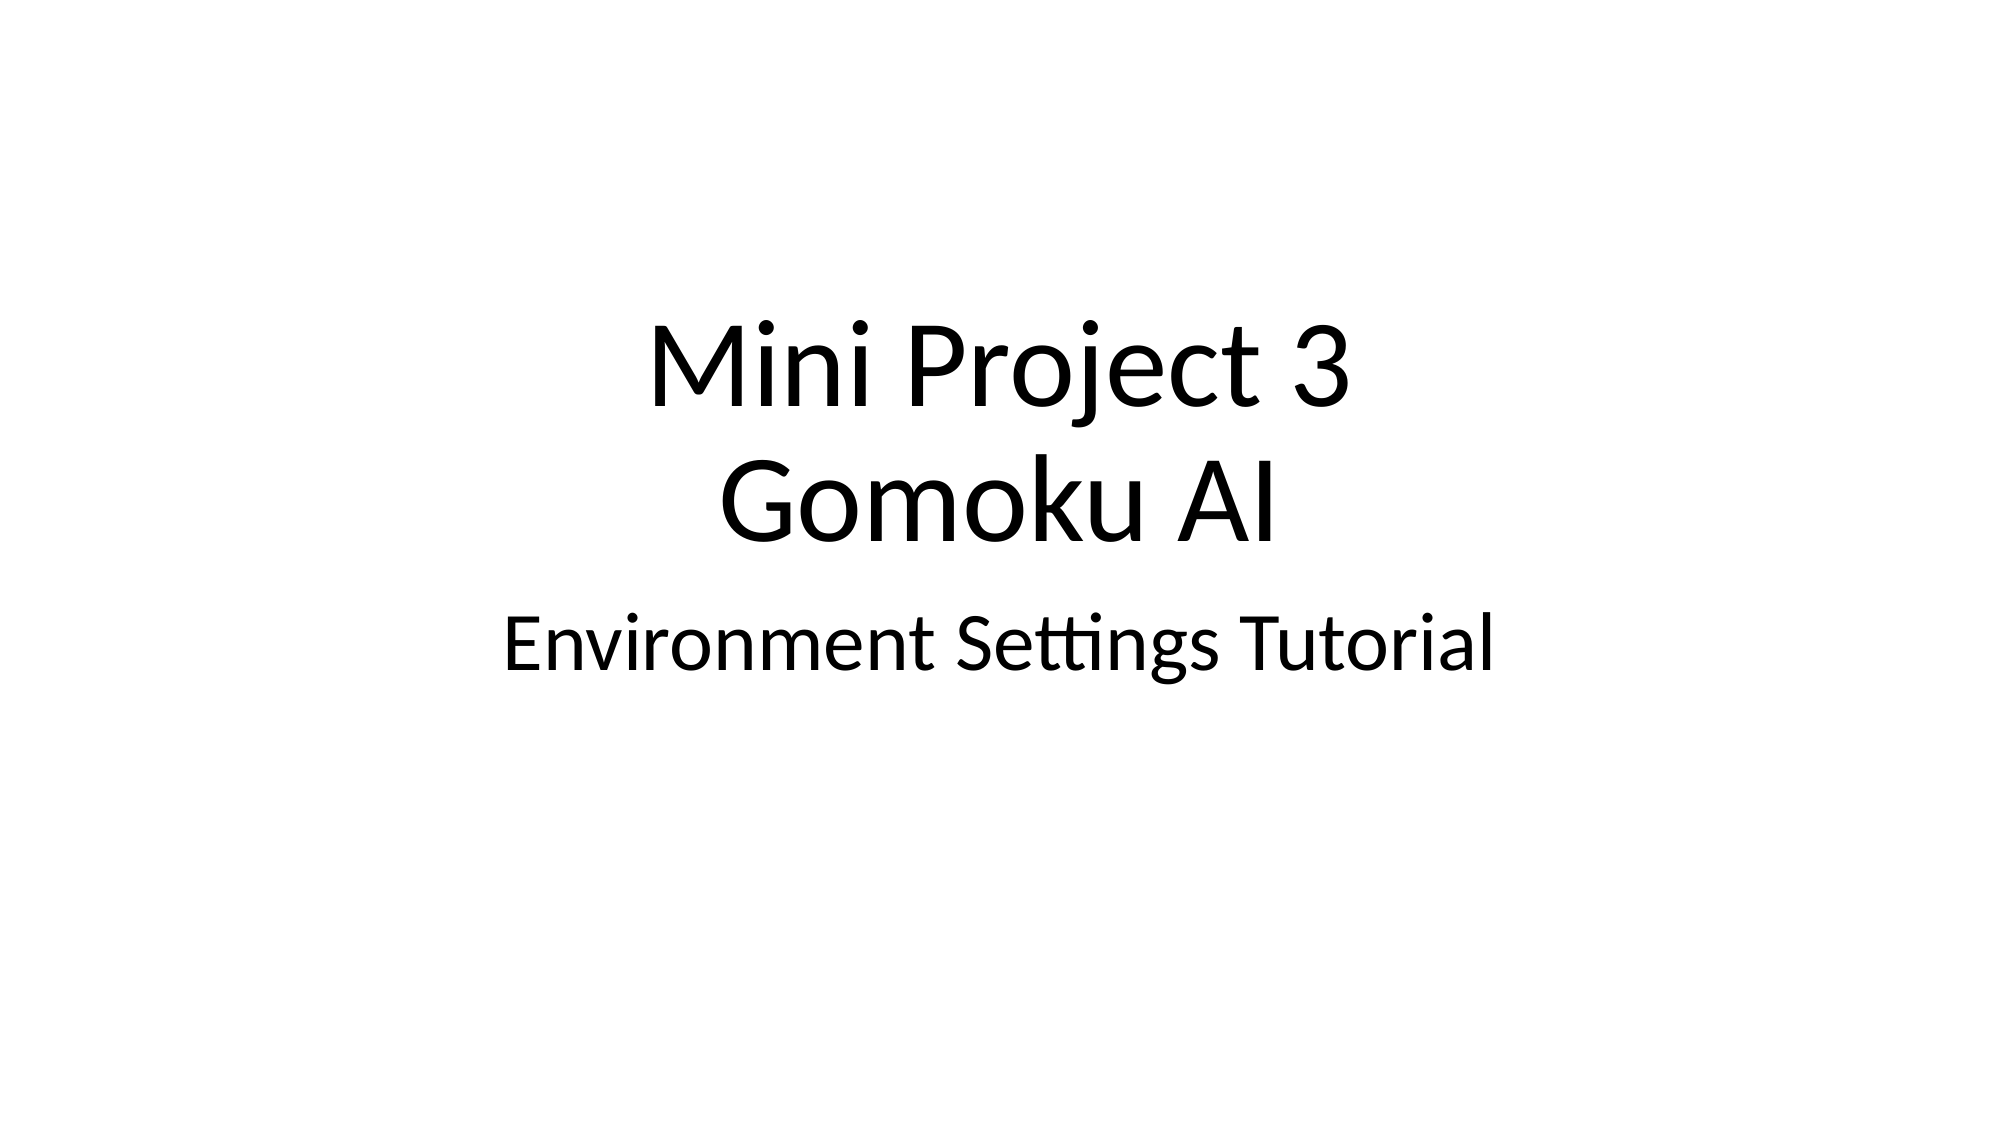

# Mini Project 3 Gomoku AI
Environment Settings Tutorial